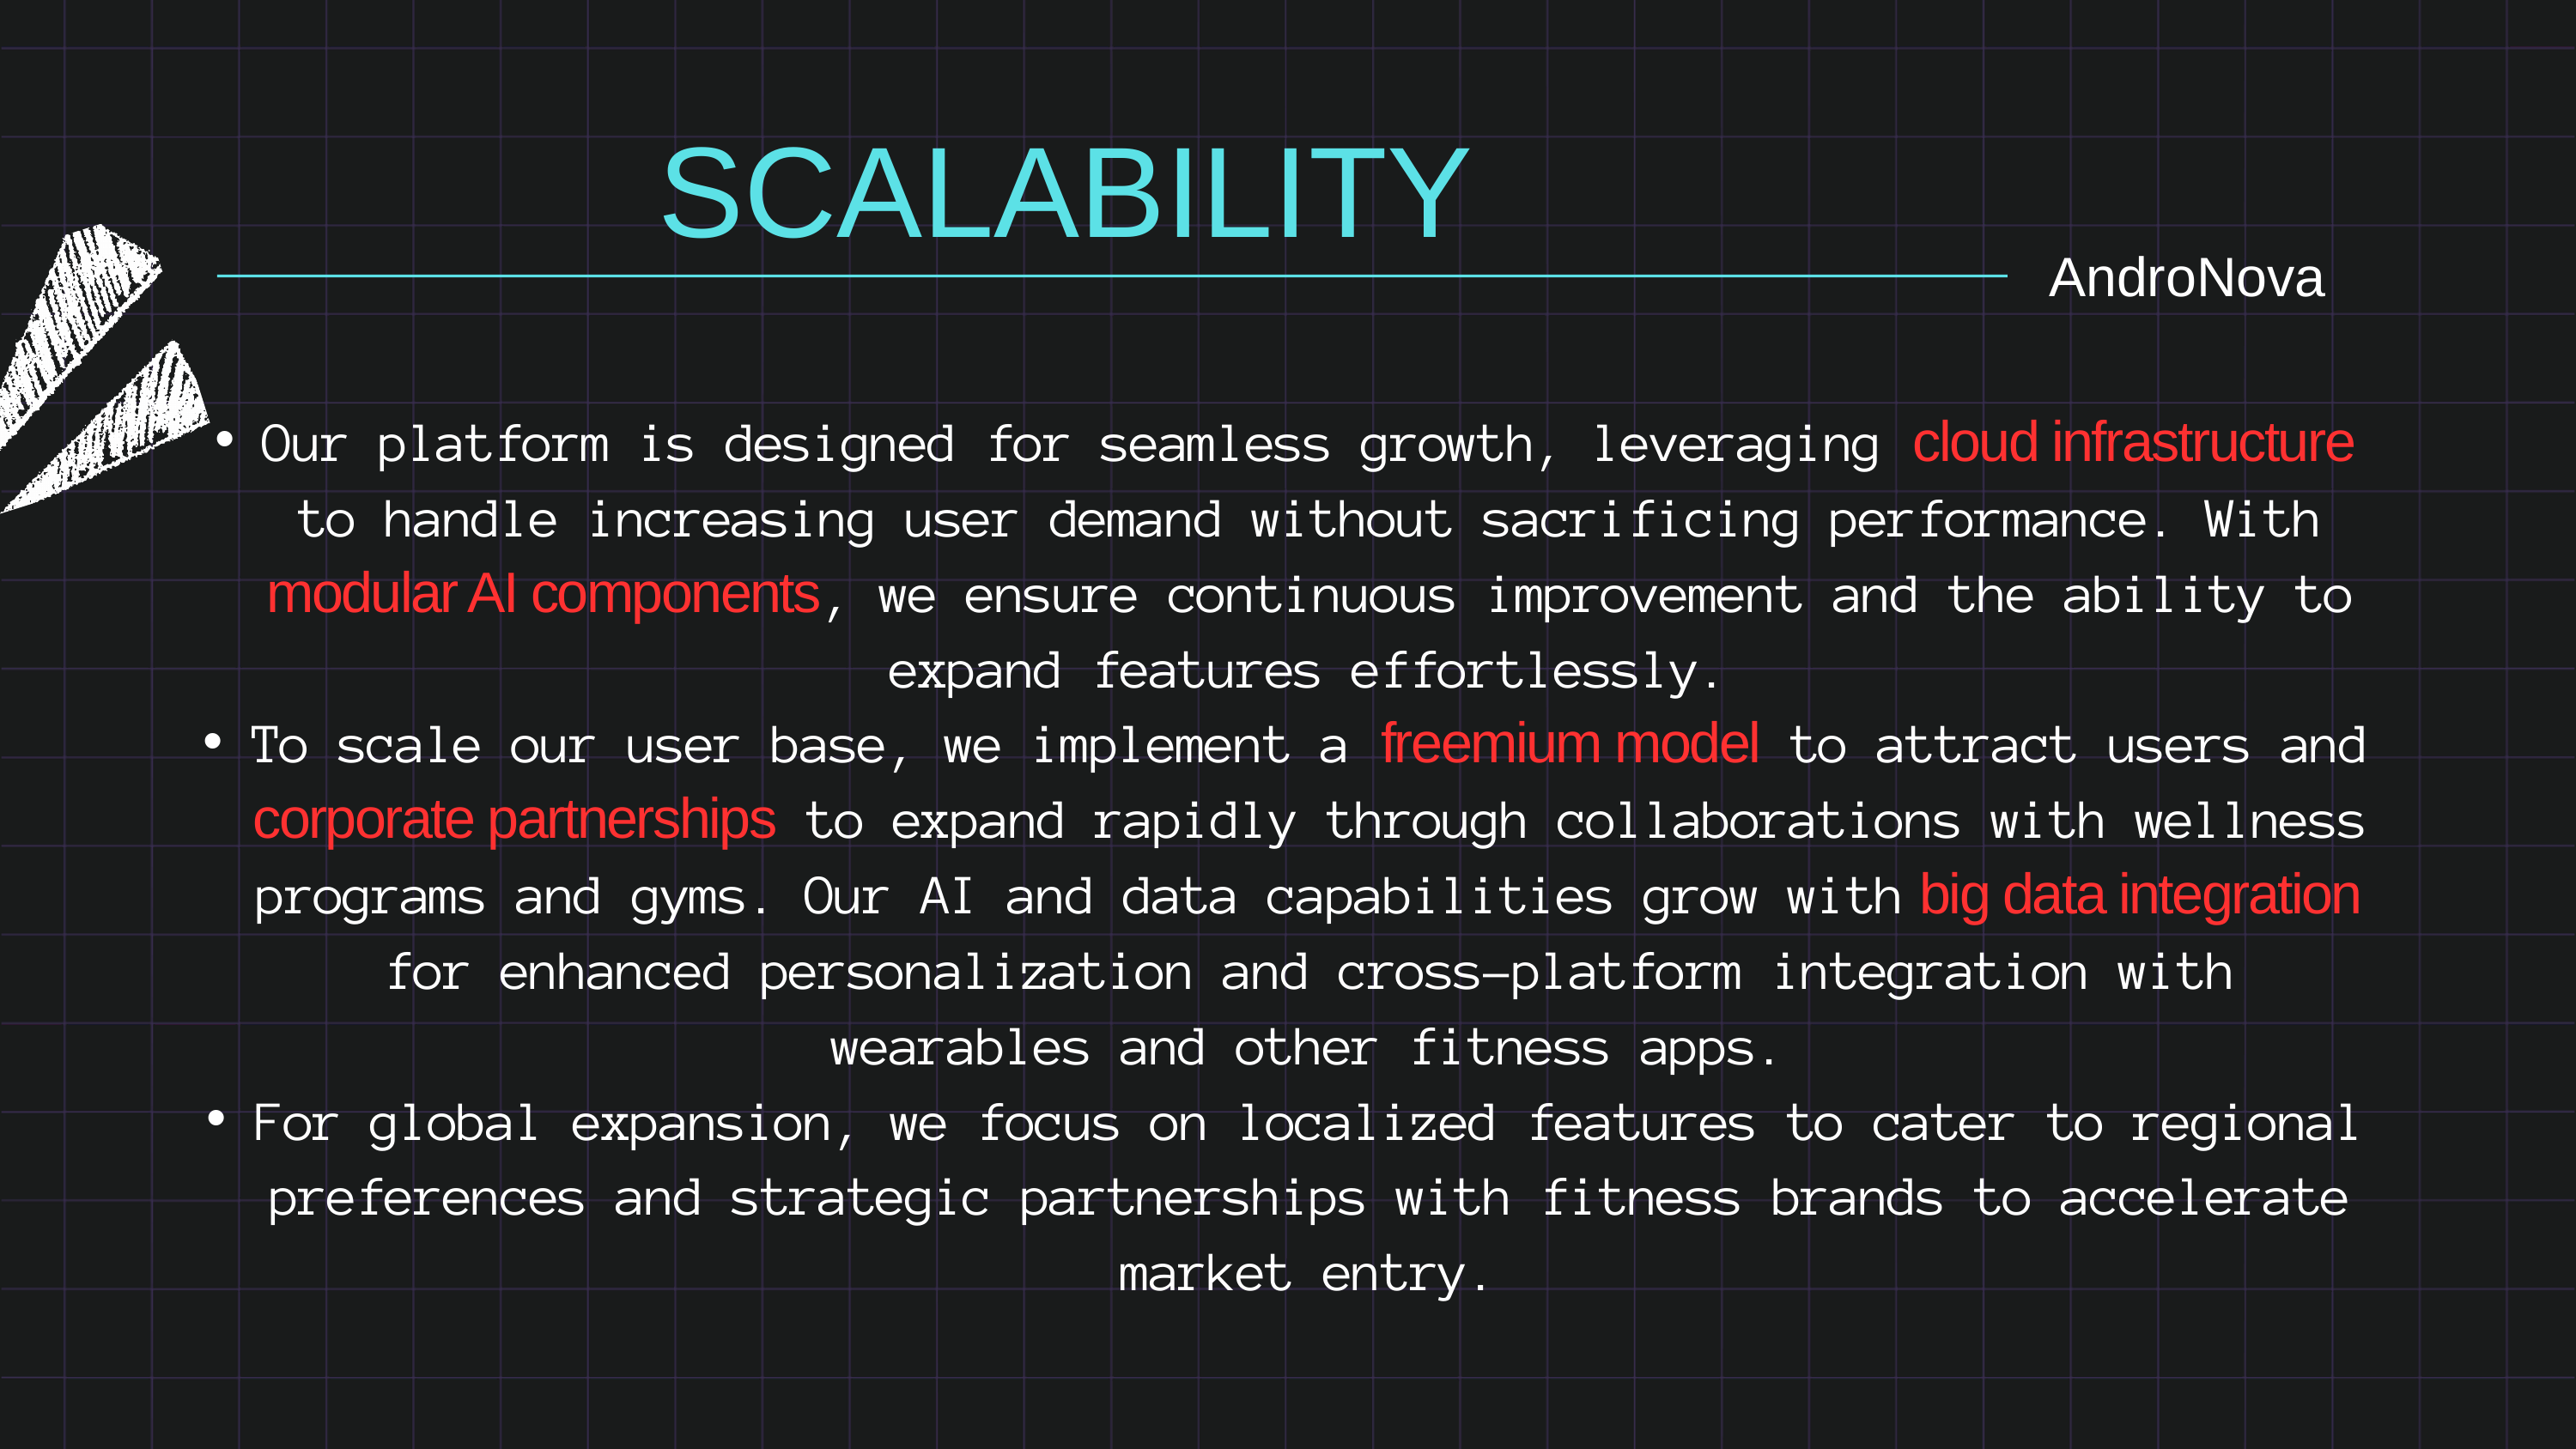

SCALABILITY
AndroNova

Our platform is designed for seamless growth, leveraging cloud infrastructure to handle increasing user demand without sacrificing performance. With modular AI components, we ensure continuous improvement and the ability to expand features effortlessly.
To scale our user base, we implement a freemium model to attract users and corporate partnerships to expand rapidly through collaborations with wellness programs and gyms. Our AI and data capabilities grow with big data integration for enhanced personalization and cross-platform integration with wearables and other fitness apps.
For global expansion, we focus on localized features to cater to regional preferences and strategic partnerships with fitness brands to accelerate market entry.